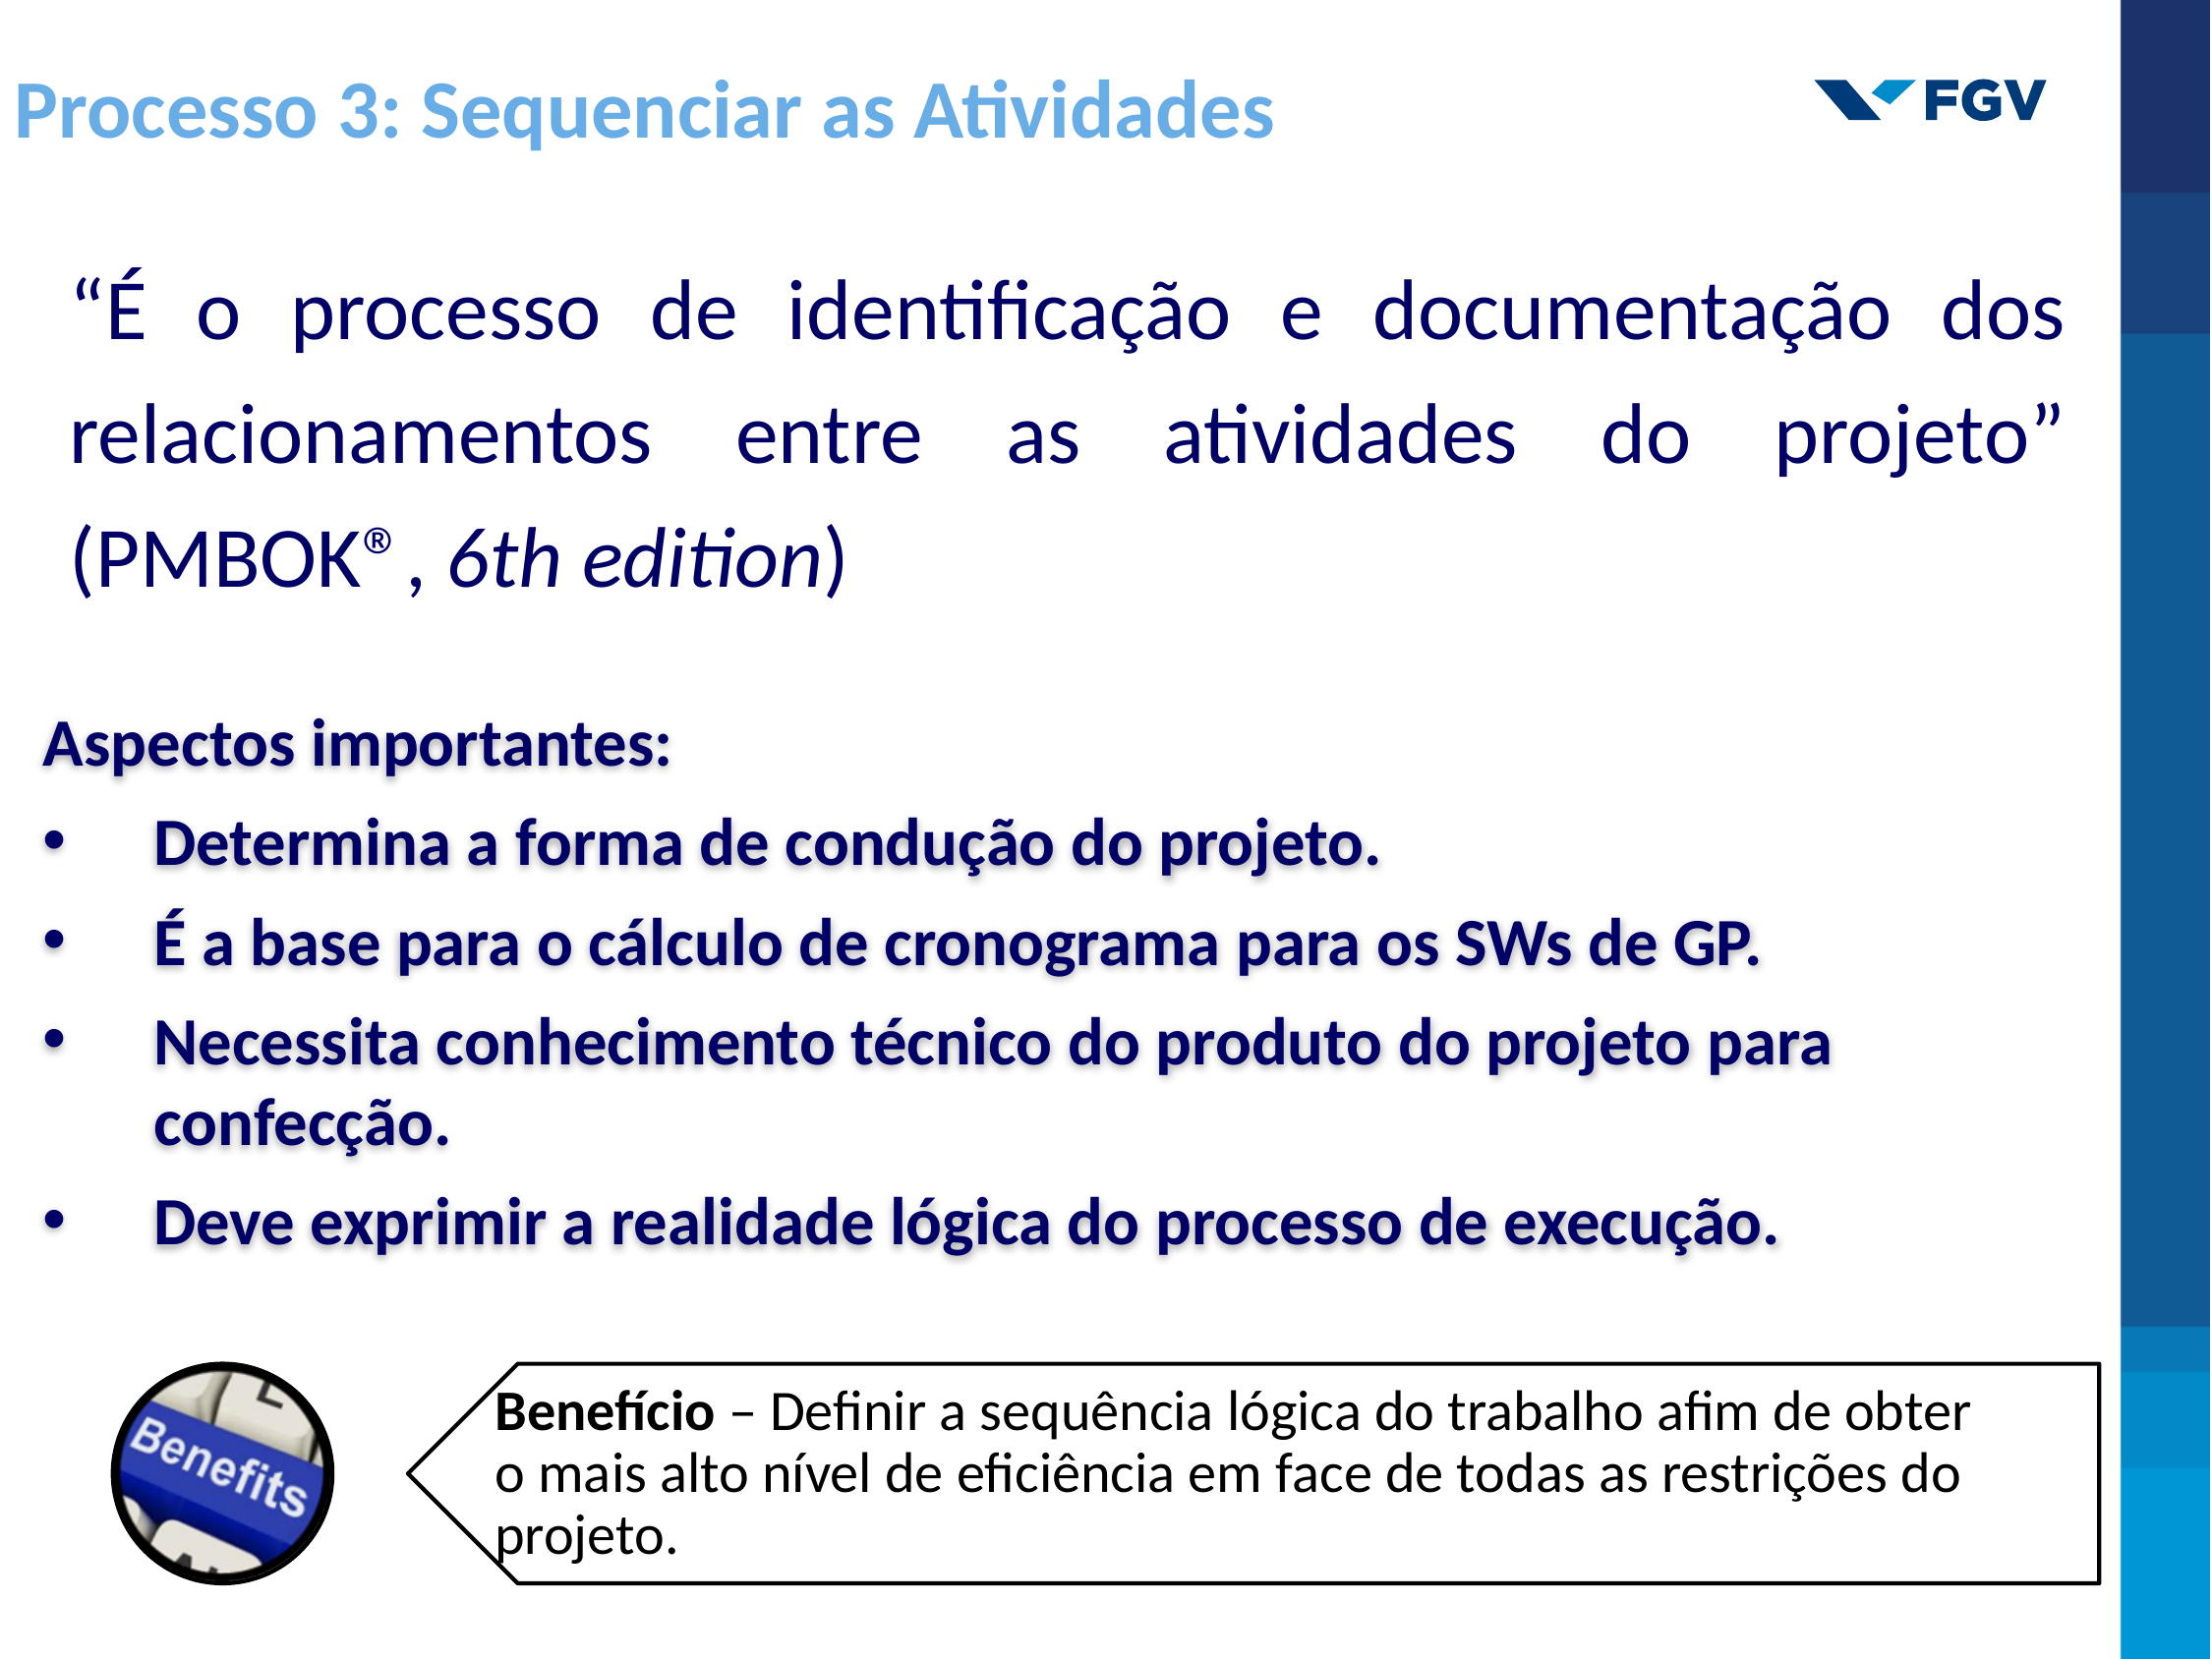

Processo 3: Sequenciar as Atividades
“É o processo de identificação e documentação dos relacionamentos entre as atividades do projeto” (PMBOK®, 6th edition)

Aspectos importantes:
Determina a forma de condução do projeto.
É a base para o cálculo de cronograma para os SWs de GP.
Necessita conhecimento técnico do produto do projeto para confecção.
Deve exprimir a realidade lógica do processo de execução.
Benefício – Definir a sequência lógica do trabalho afim de obter o mais alto nível de eficiência em face de todas as restrições do projeto.